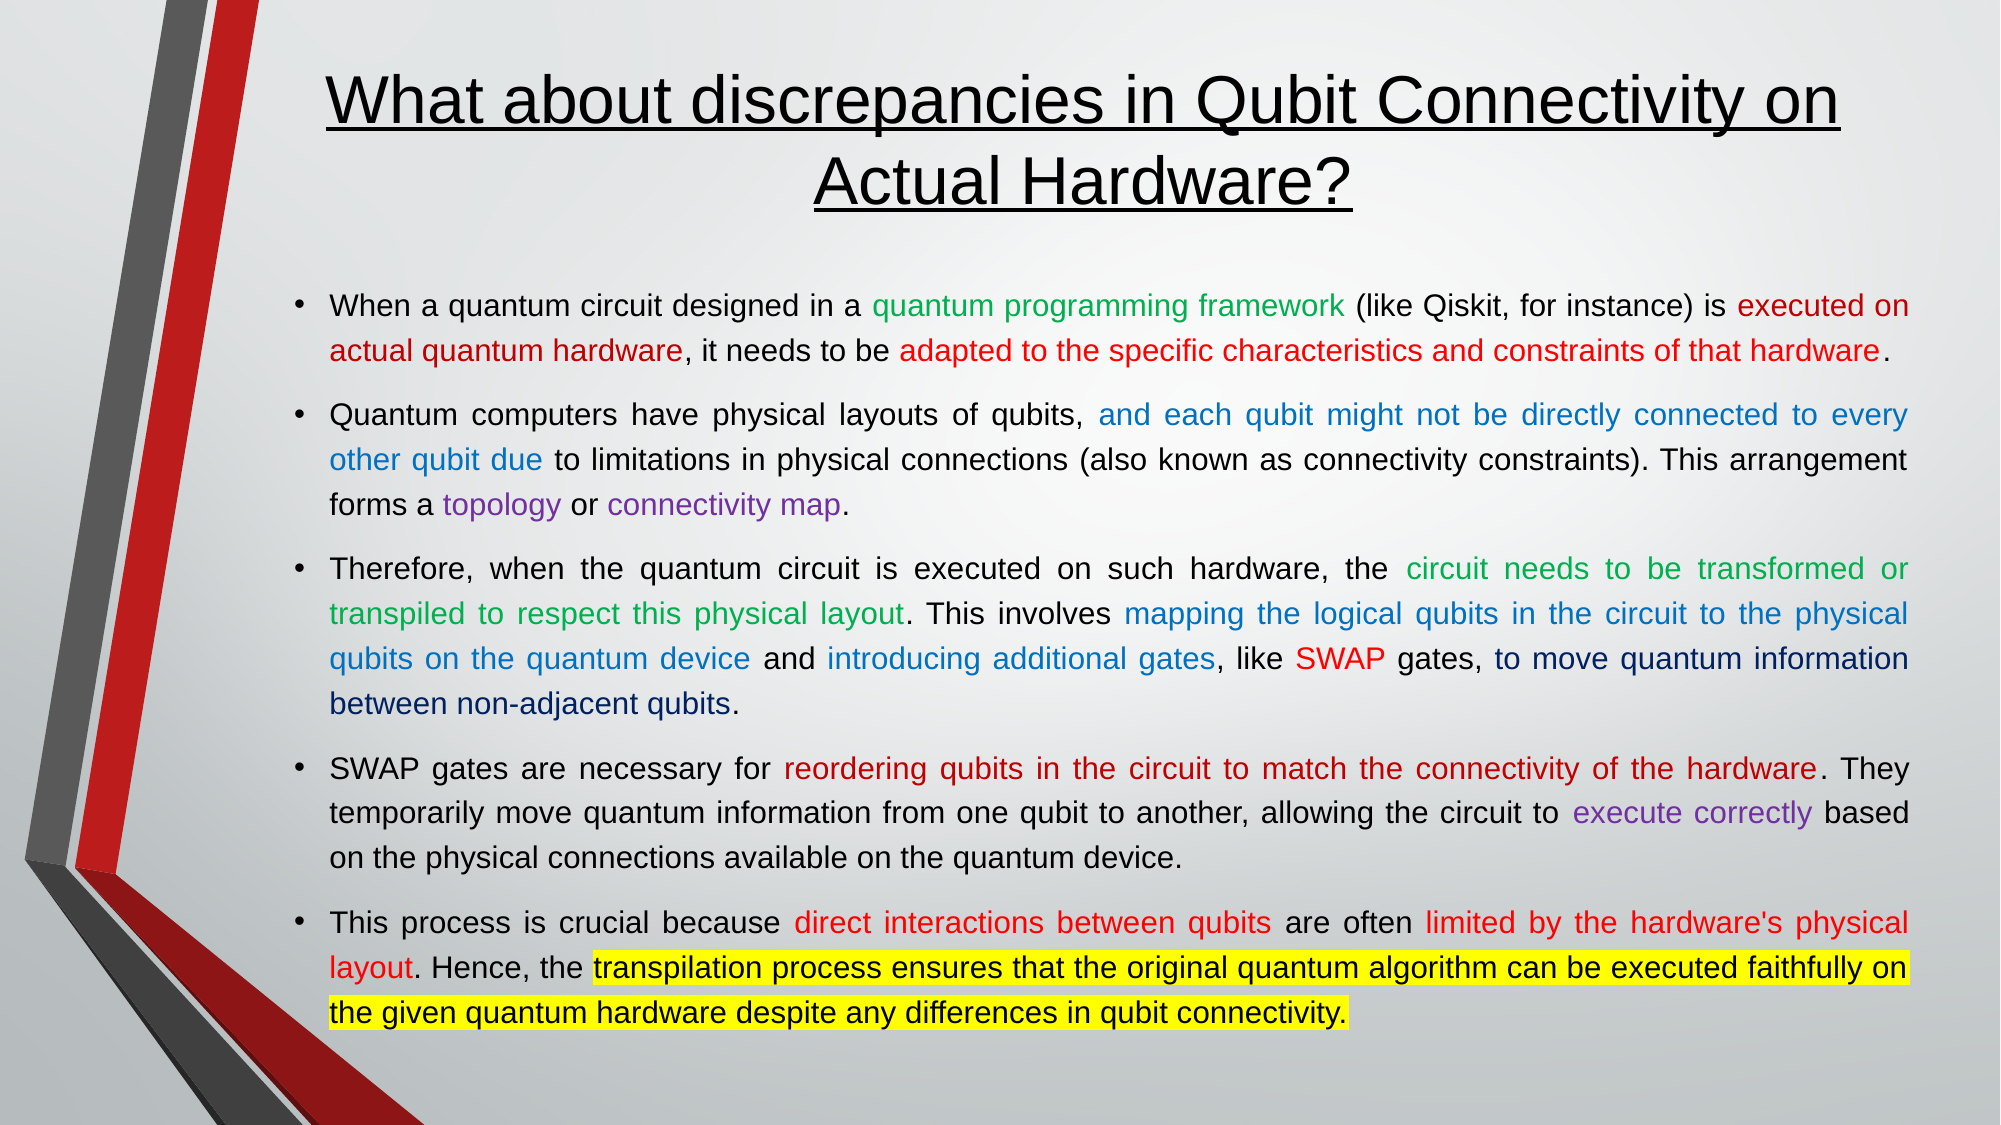

# What about discrepancies in Qubit Connectivity on Actual Hardware?
When a quantum circuit designed in a quantum programming framework (like Qiskit, for instance) is executed on actual quantum hardware, it needs to be adapted to the specific characteristics and constraints of that hardware.
Quantum computers have physical layouts of qubits, and each qubit might not be directly connected to every other qubit due to limitations in physical connections (also known as connectivity constraints). This arrangement forms a topology or connectivity map.
Therefore, when the quantum circuit is executed on such hardware, the circuit needs to be transformed or transpiled to respect this physical layout. This involves mapping the logical qubits in the circuit to the physical qubits on the quantum device and introducing additional gates, like SWAP gates, to move quantum information between non-adjacent qubits.
SWAP gates are necessary for reordering qubits in the circuit to match the connectivity of the hardware. They temporarily move quantum information from one qubit to another, allowing the circuit to execute correctly based on the physical connections available on the quantum device.
This process is crucial because direct interactions between qubits are often limited by the hardware's physical layout. Hence, the transpilation process ensures that the original quantum algorithm can be executed faithfully on the given quantum hardware despite any differences in qubit connectivity.